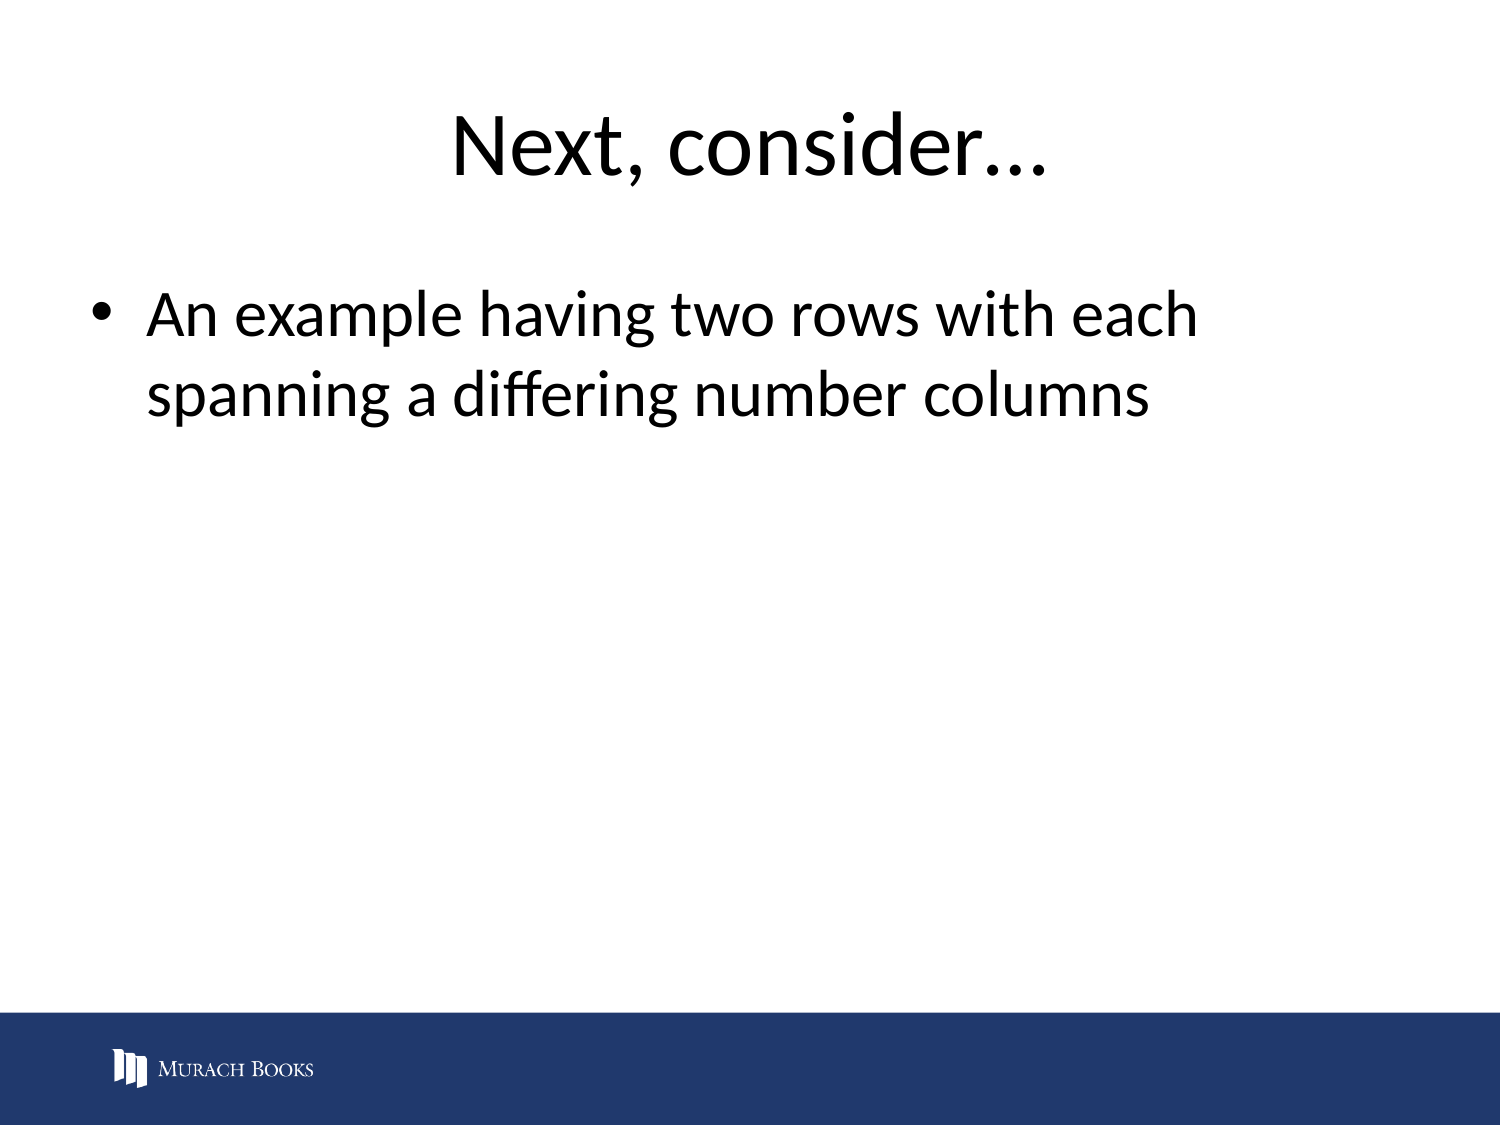

# Next, consider…
An example having two rows with each spanning a differing number columns